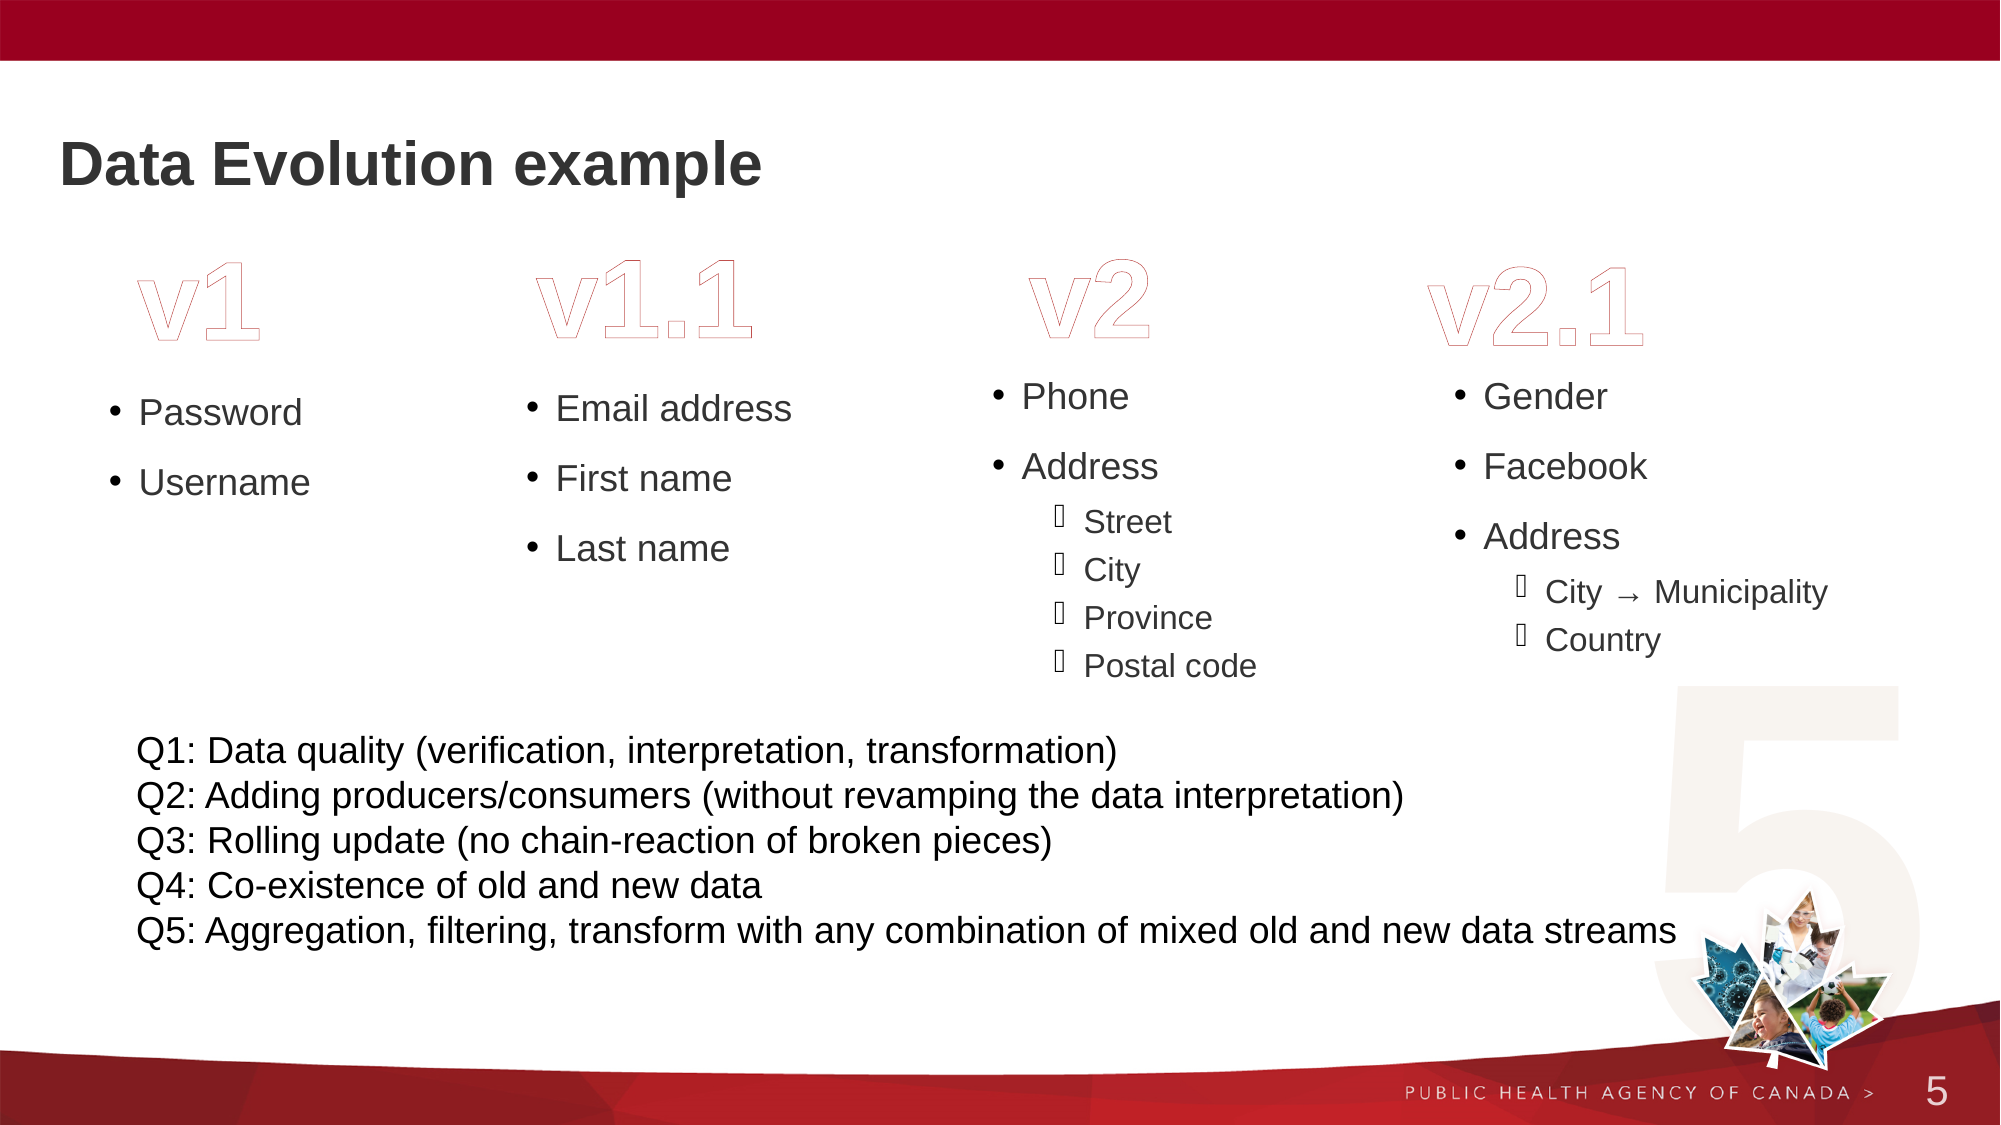

# Data Evolution example
v1.1
v2
v1
v2.1
Phone
Address
Street
City
Province
Postal code
Gender
Facebook
Address
City → Municipality
Country
Email address
First name
Last name
Password
Username

Q1: Data quality (verification, interpretation, transformation)
Q2: Adding producers/consumers (without revamping the data interpretation)
Q3: Rolling update (no chain-reaction of broken pieces)
Q4: Co-existence of old and new data
Q5: Aggregation, filtering, transform with any combination of mixed old and new data streams

5